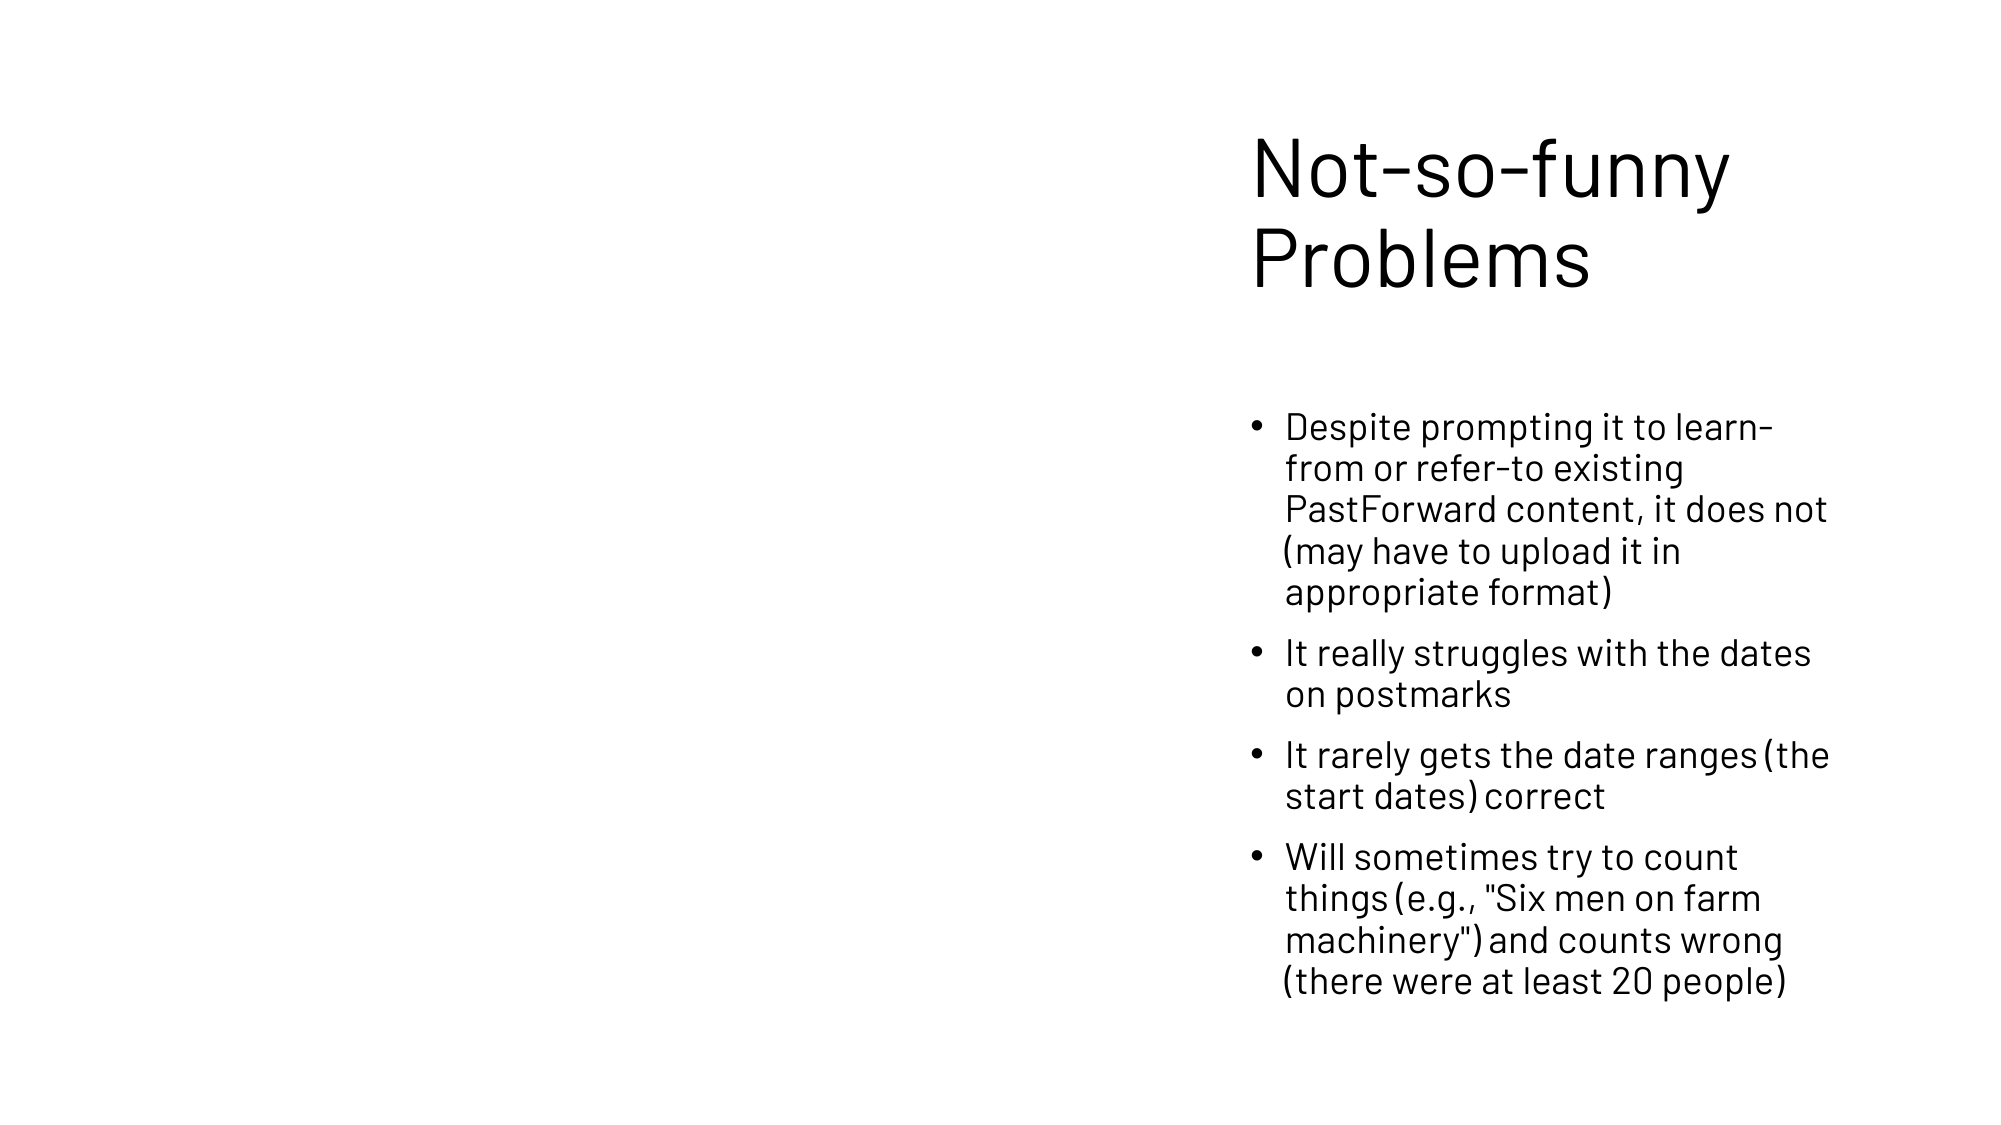

# Not-so-funny Problems

Despite prompting it to learn-from or refer-to existing PastForward content, it does not (may have to upload it in appropriate format)
It really struggles with the dates on postmarks
It rarely gets the date ranges (the start dates) correct
Will sometimes try to count things (e.g., "Six men on farm machinery") and counts wrong (there were at least 20 people)